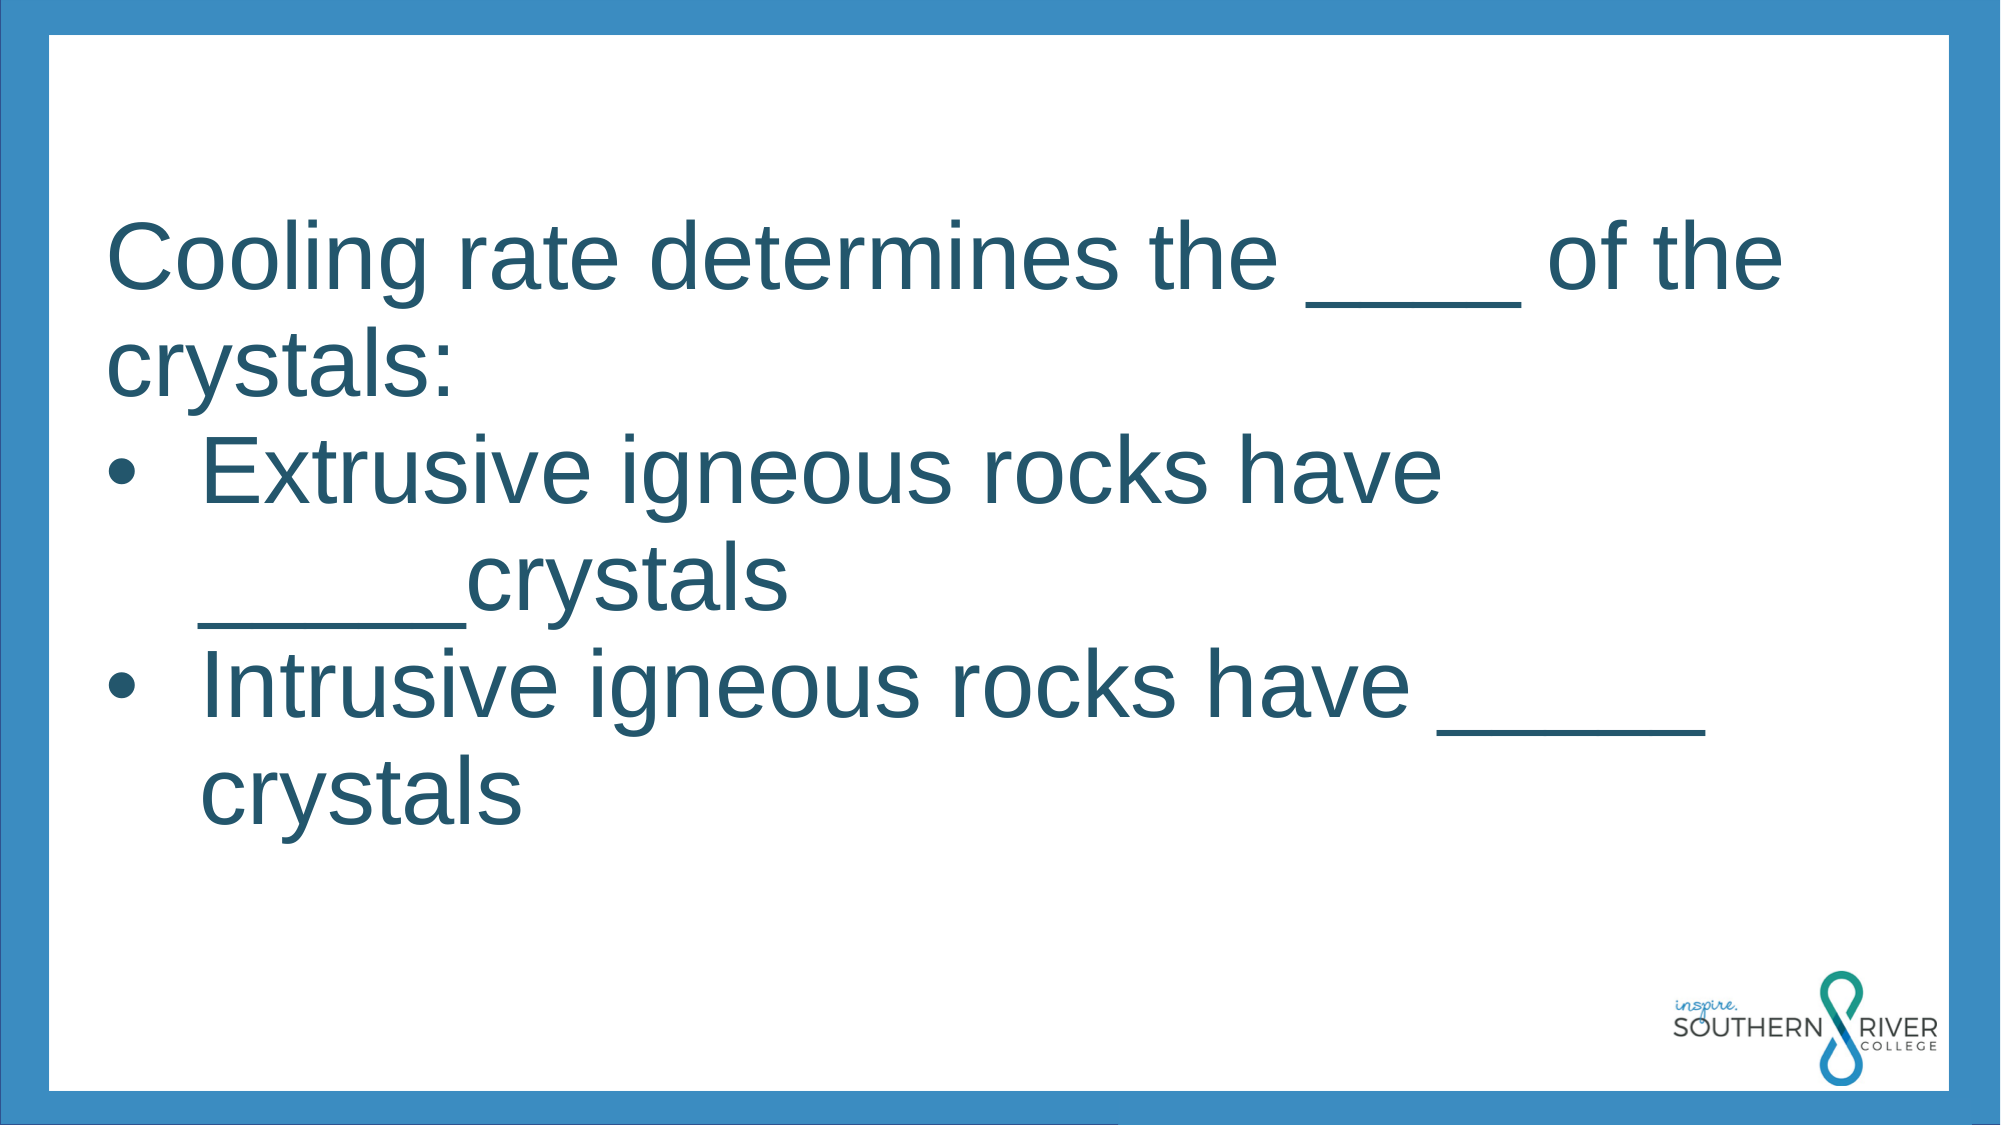

Cooling rate determines the ____ of the crystals:
Extrusive igneous rocks have _____crystals
Intrusive igneous rocks have _____ crystals